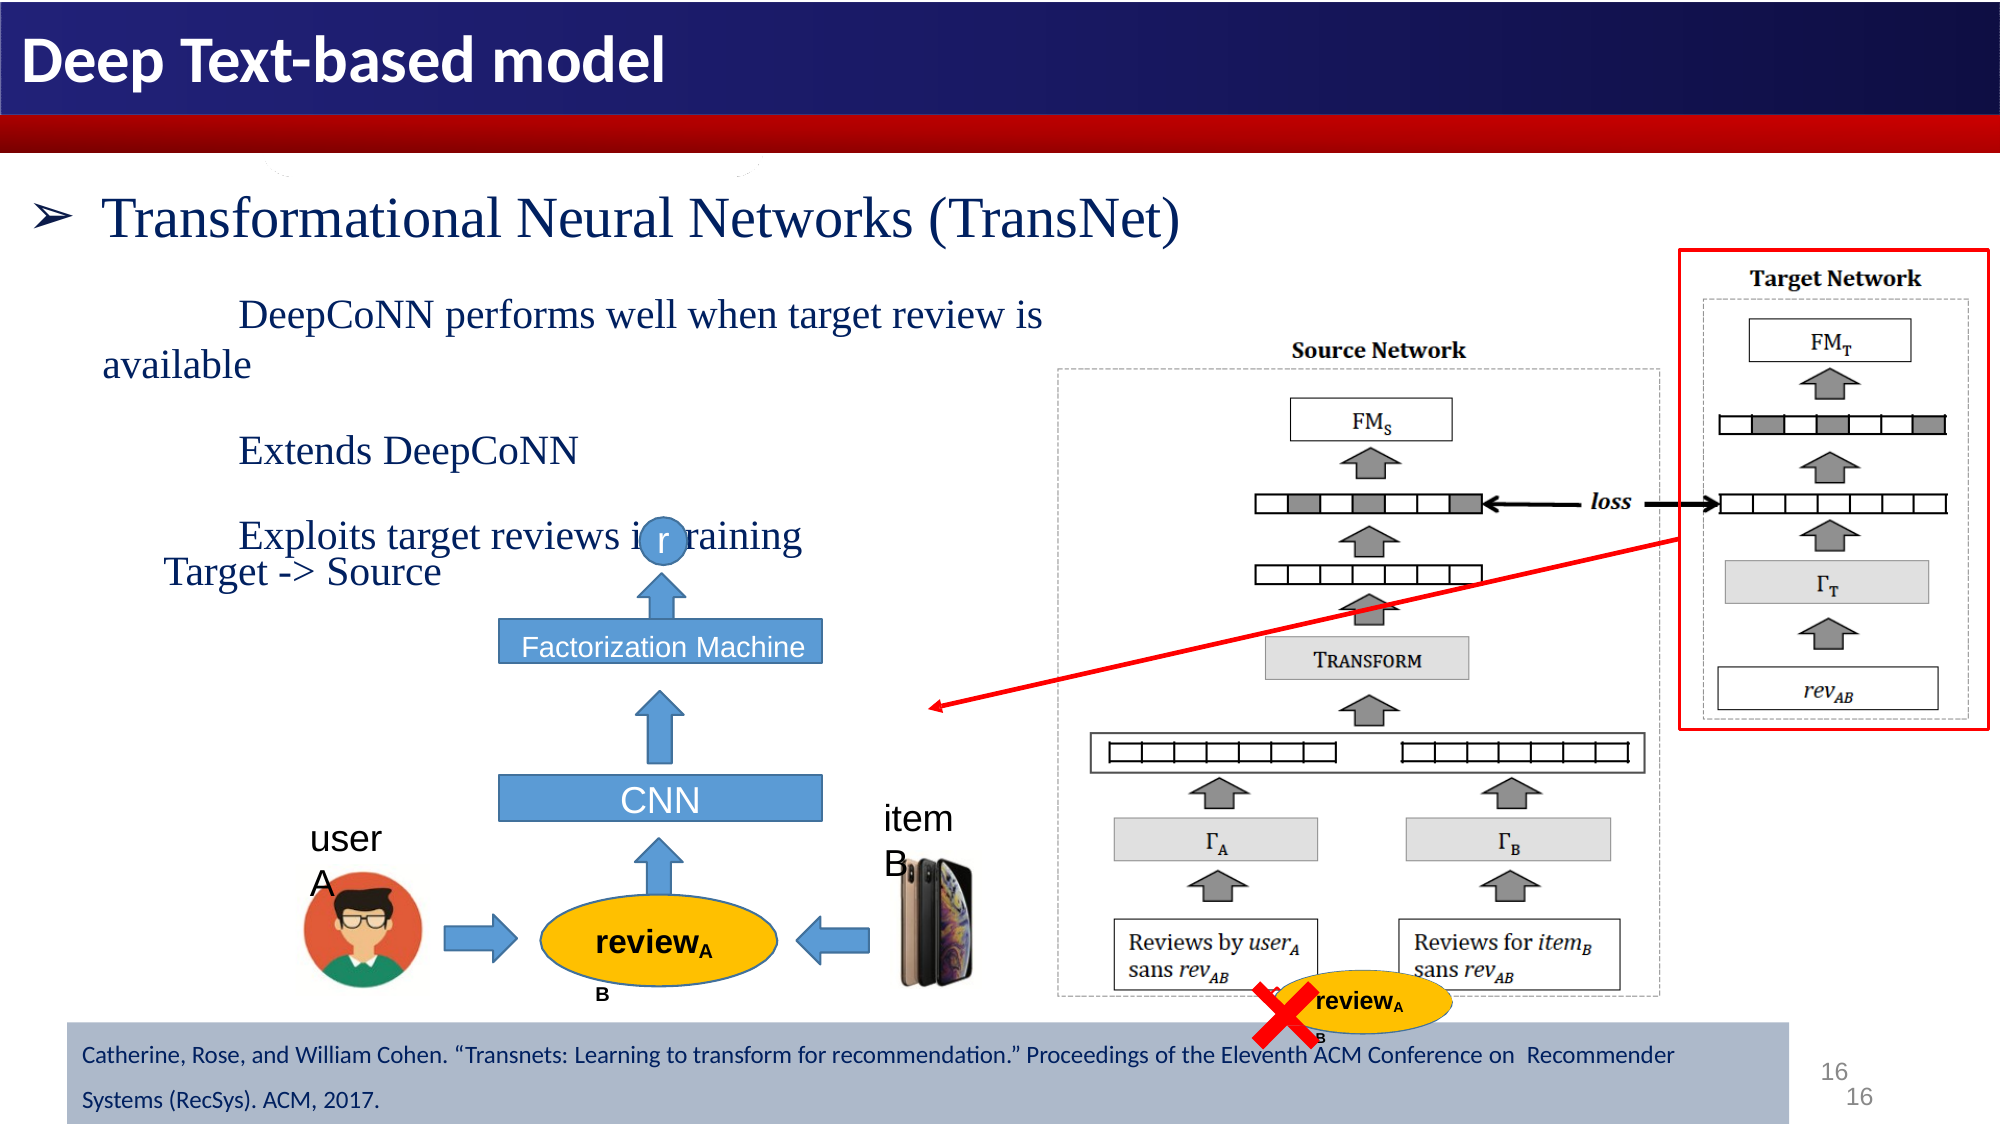

# Deep Text-based model
Transformational Neural Networks (TransNet)
	DeepCoNN performs well when target review is available
	Extends DeepCoNN
	Exploits target reviews in training

r

	Target -> Source

Factorization Machine

CNN
item B
user A

reviewAB

reviewAB
reviewAB

Catherine, Rose, and William Cohen. “Transnets: Learning to transform for recommendation.” Proceedings of the Eleventh ACM Conference on  Recommender
Systems (RecSys). ACM, 2017.
16
16